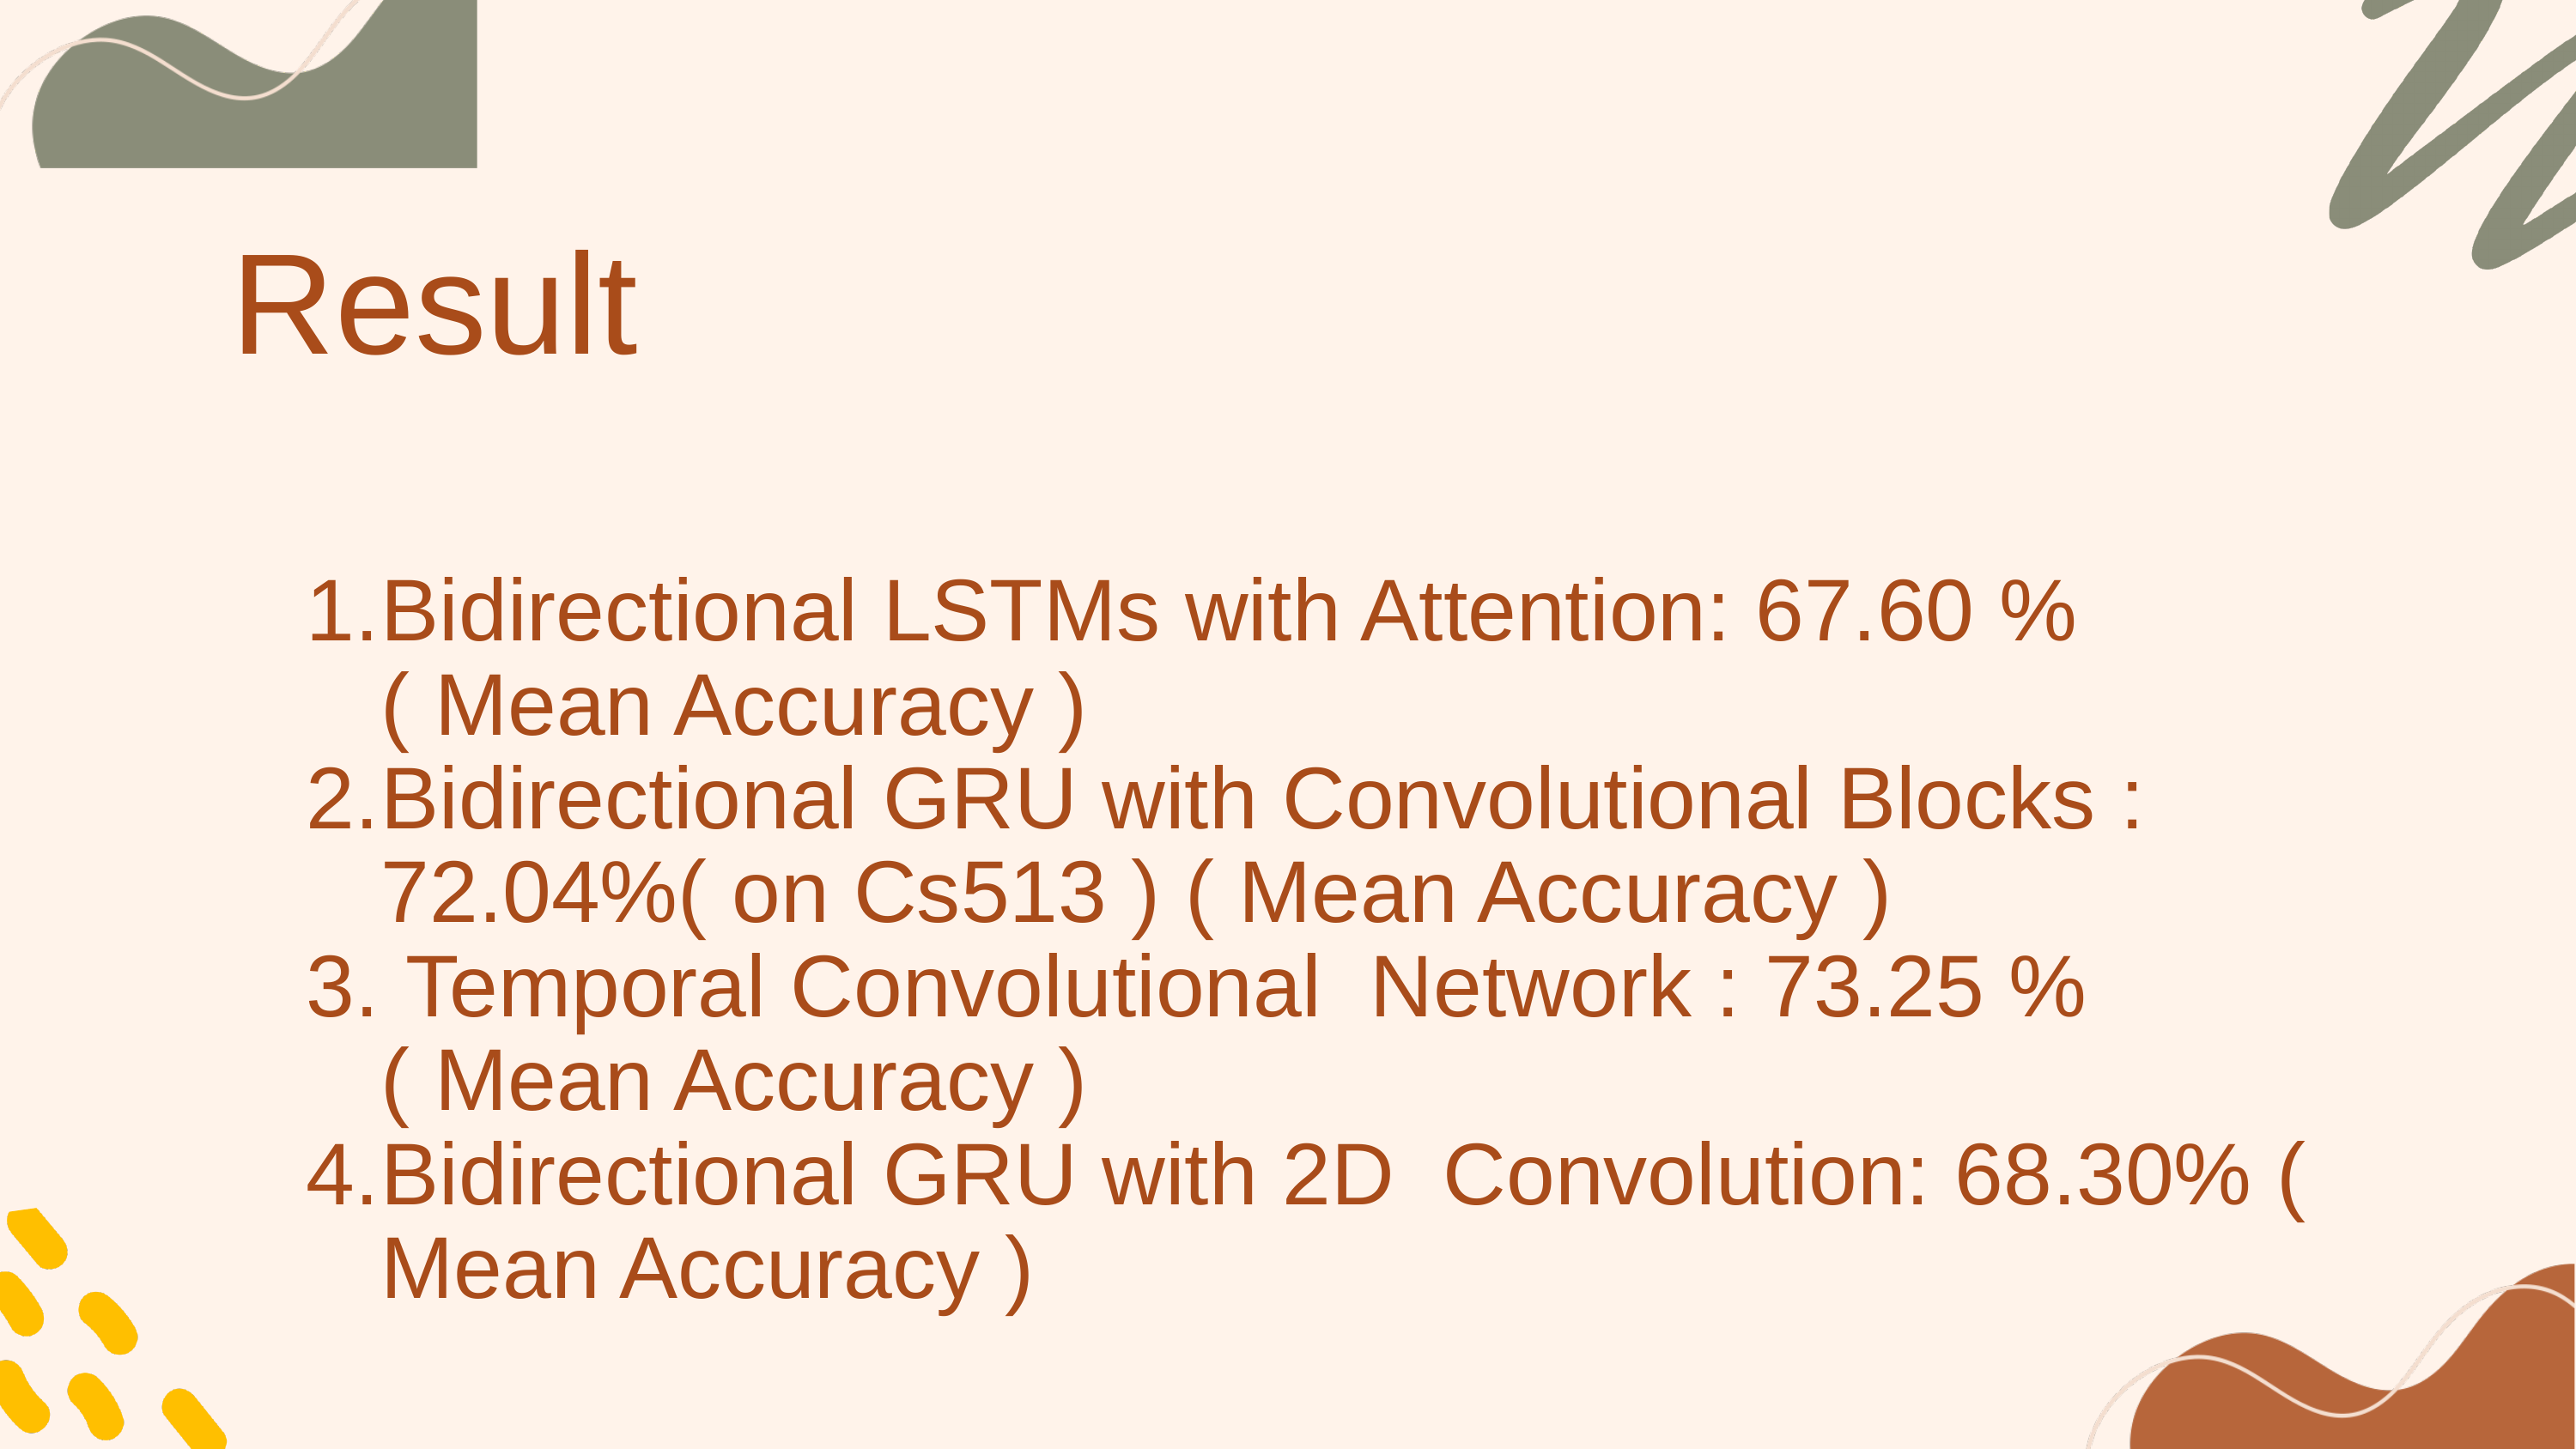

Result

Bidirectional LSTMs with Attention: 67.60 % ( Mean Accuracy )
Bidirectional GRU with Convolutional Blocks : 72.04%( on Cs513 ) ( Mean Accuracy )
 Temporal Convolutional  Network : 73.25 % ( Mean Accuracy )
Bidirectional GRU with 2D  Convolution: 68.30% ( Mean Accuracy )